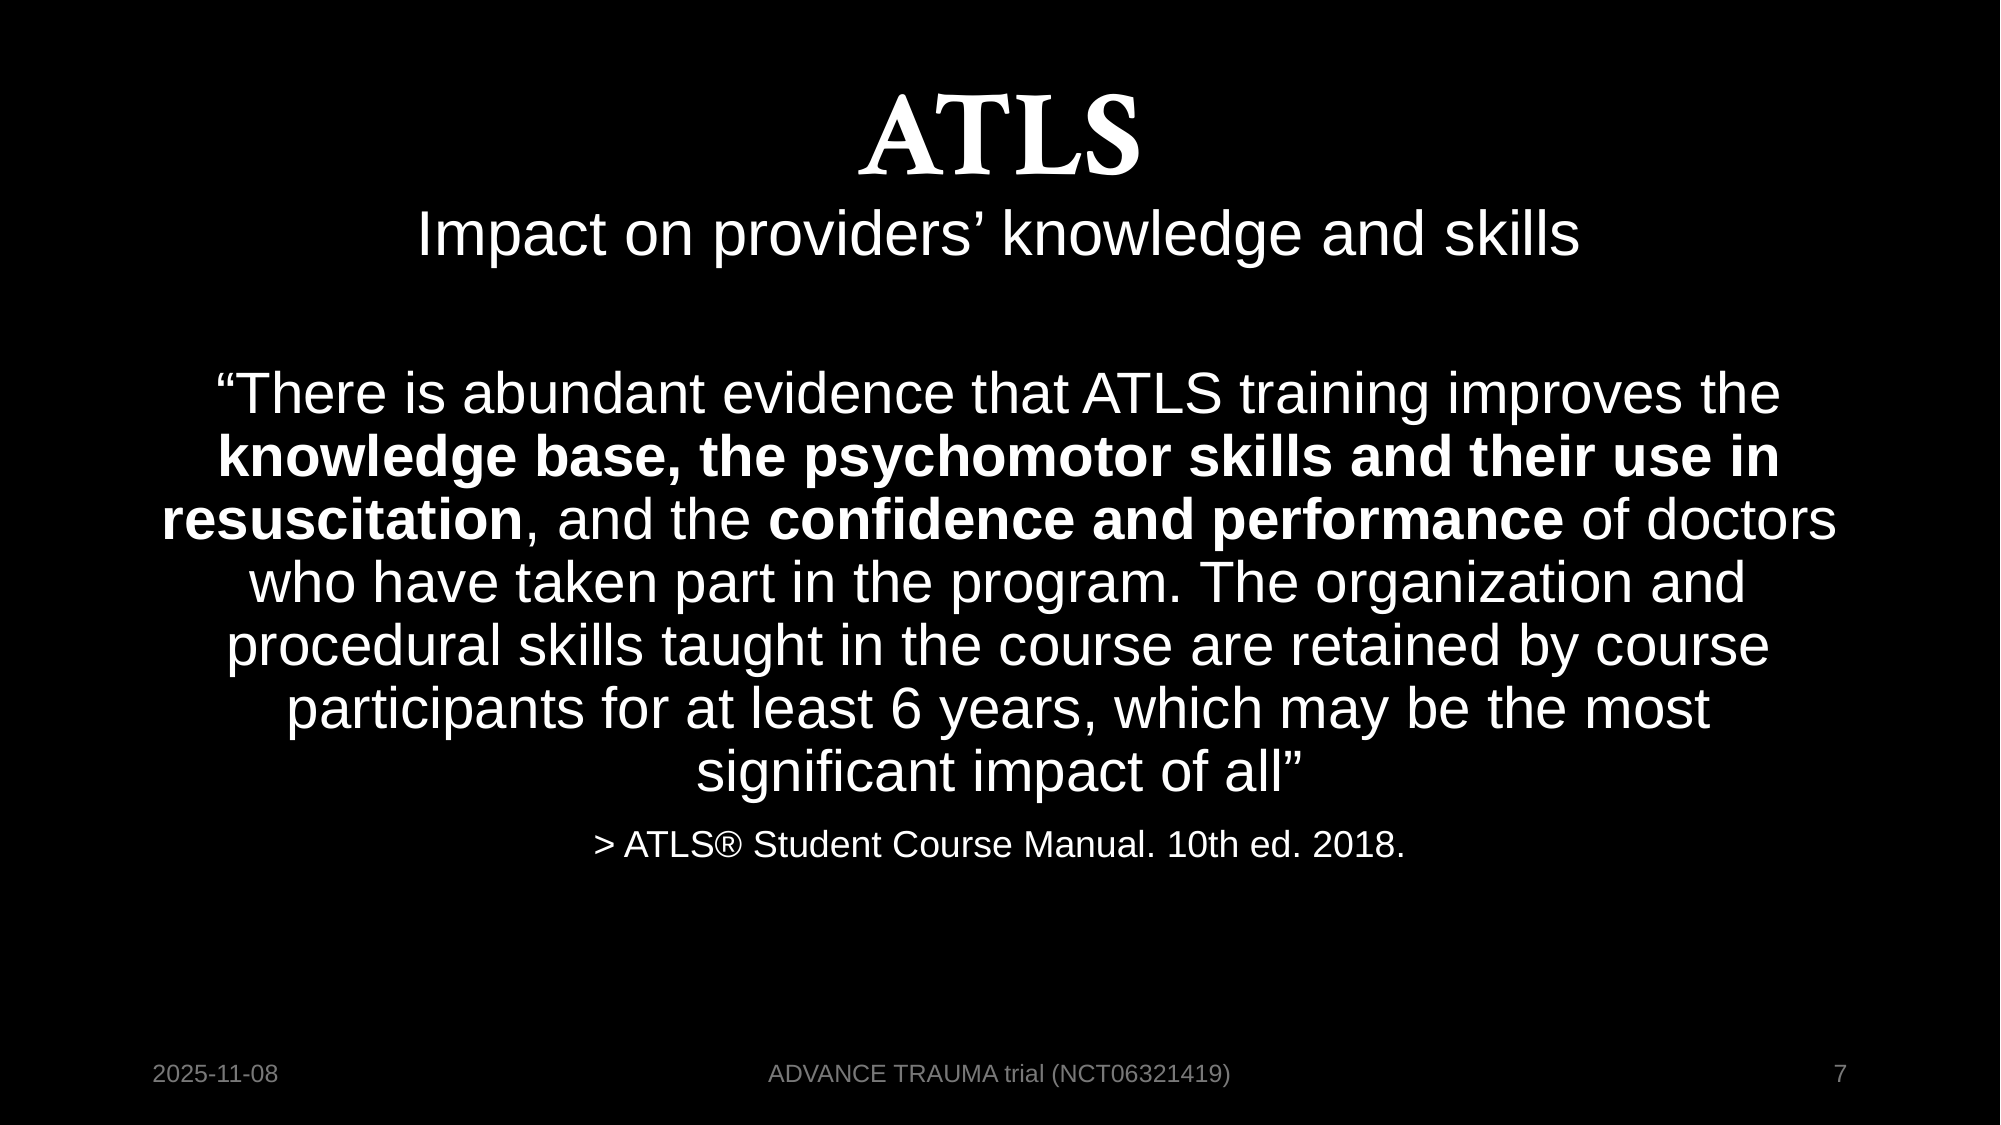

# ATLS Impact on providers’ knowledge and skills
“There is abundant evidence that ATLS training improves the knowledge base, the psychomotor skills and their use in resuscitation, and the confidence and performance of doctors who have taken part in the program. The organization and procedural skills taught in the course are retained by course participants for at least 6 years, which may be the most significant impact of all”
> ATLS® Student Course Manual. 10th ed. 2018.

2025-11-08
ADVANCE TRAUMA trial (NCT06321419)
7